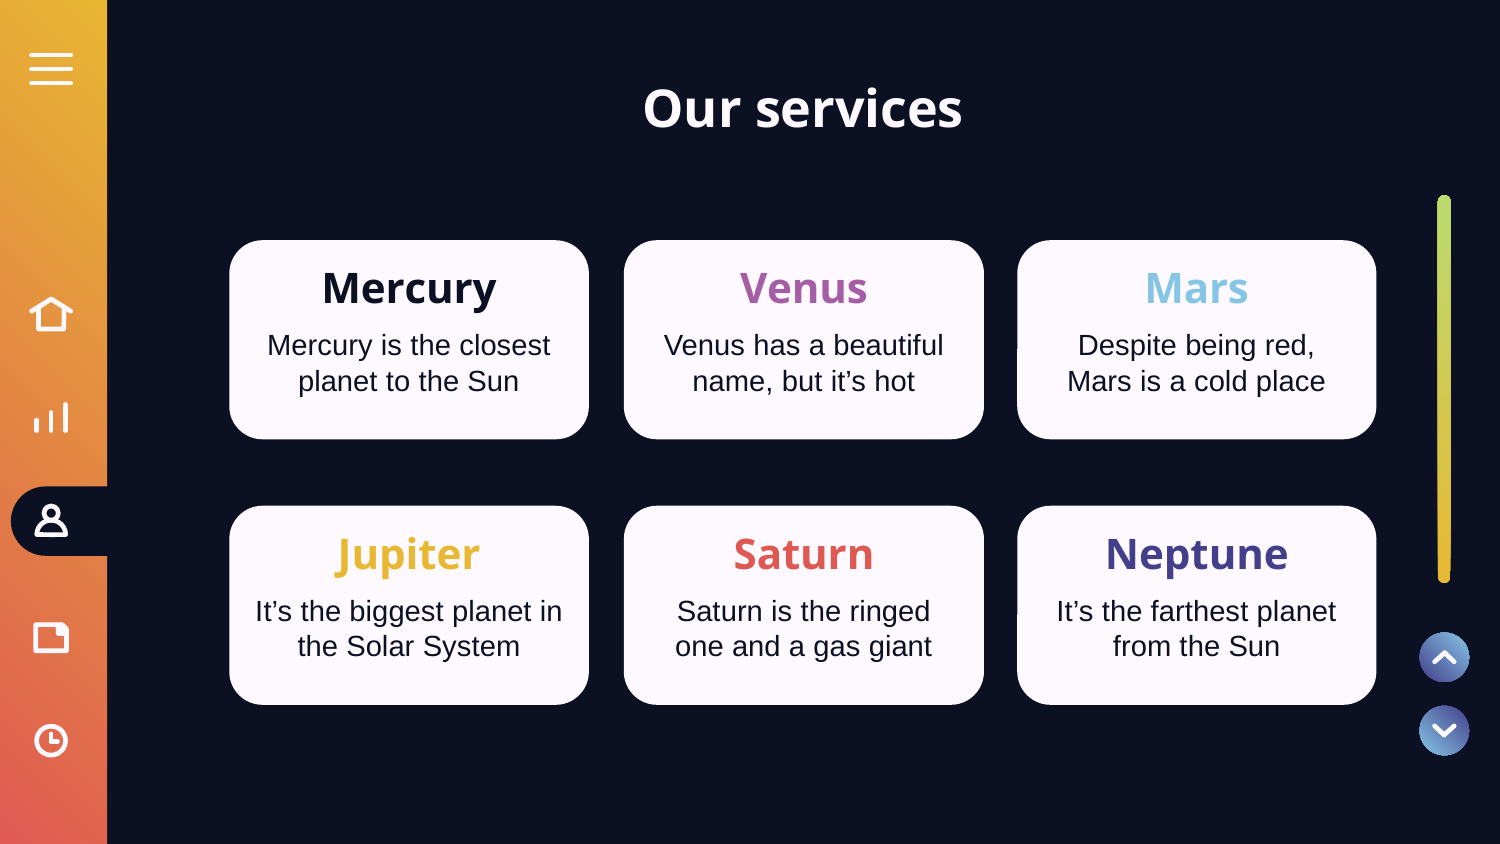

# Our services

Mercury
Venus
Mars

Venus has a beautiful name, but it’s hot
Despite being red, Mars is a cold place
Mercury is the closest planet to the Sun

Jupiter
Saturn
Neptune
Saturn is the ringed one and a gas giant
It’s the farthest planet from the Sun
It’s the biggest planet in the Solar System